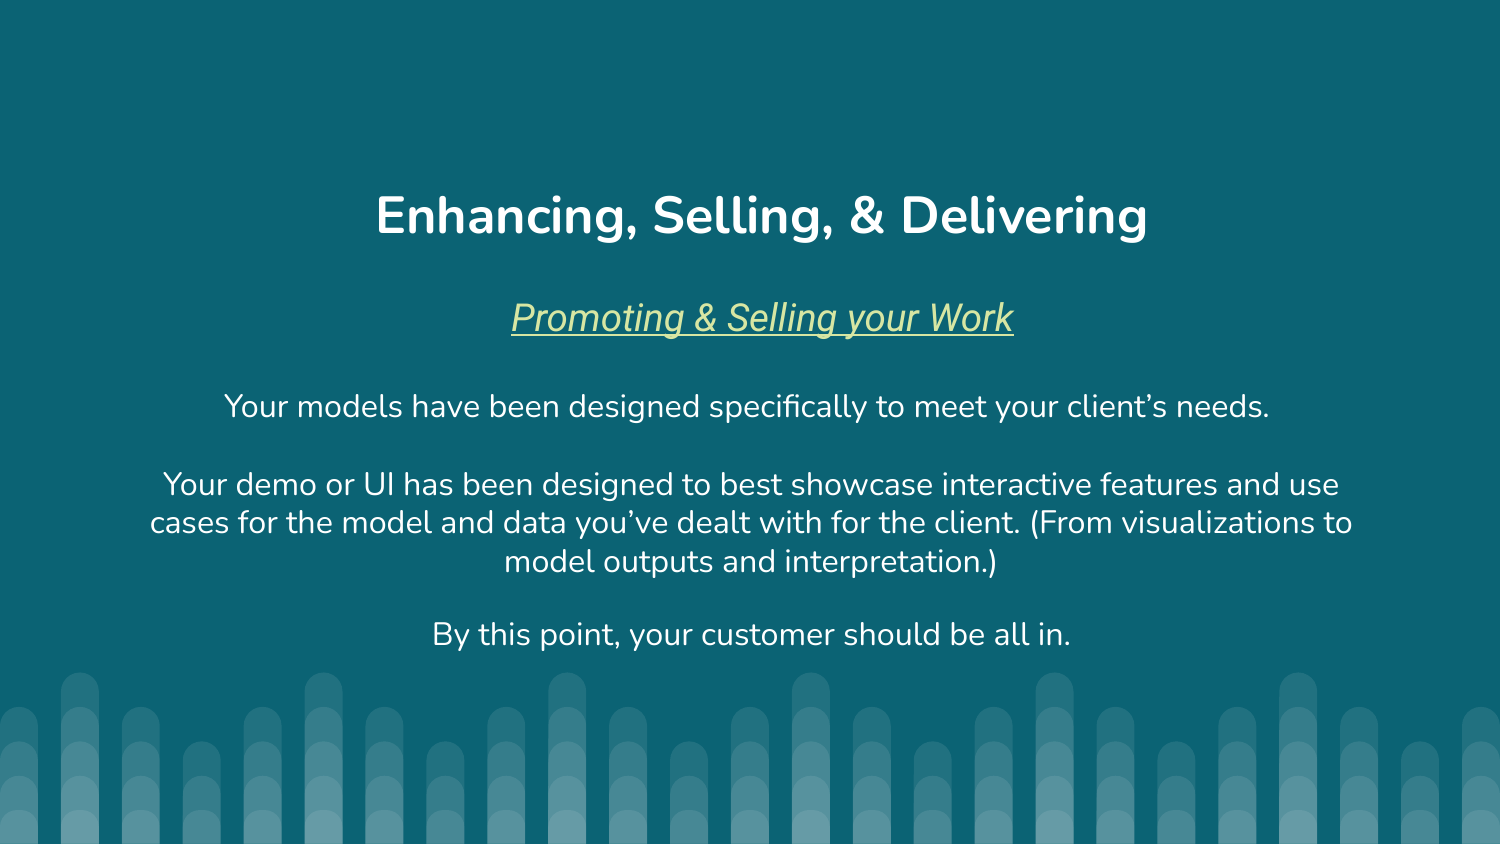

# Enhancing, Selling, & Delivering
Promoting & Selling your Work
Your models have been designed specifically to meet your client’s needs.

Your demo or UI has been designed to best showcase interactive features and use cases for the model and data you’ve dealt with for the client. (From visualizations to model outputs and interpretation.)

By this point, your customer should be all in.